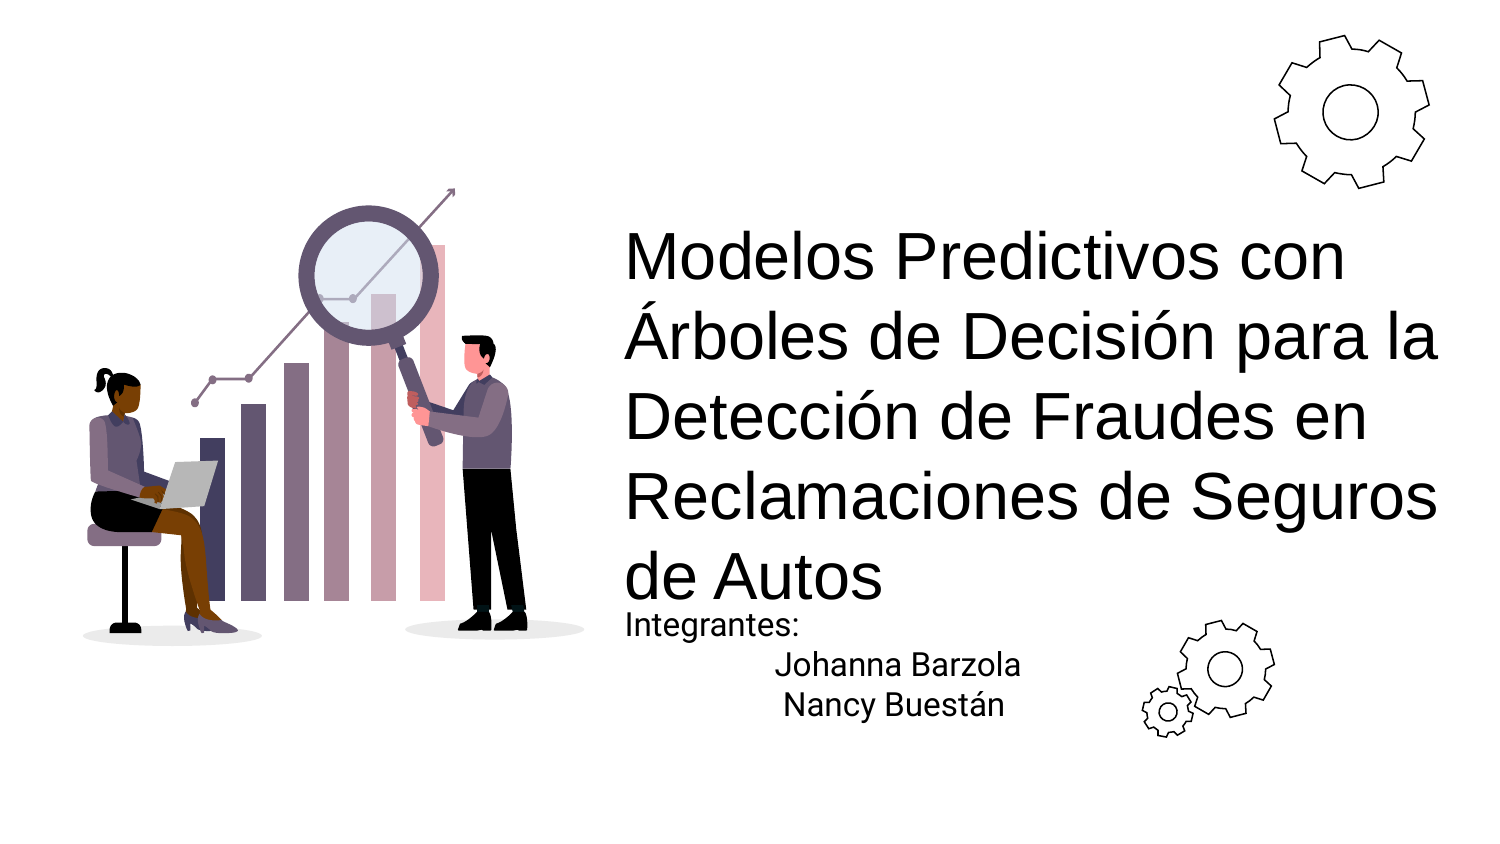

# Modelos Predictivos con Árboles de Decisión para la Detección de Fraudes en Reclamaciones de Seguros de Autos
Integrantes:
	Johanna Barzola
	 Nancy Buestán